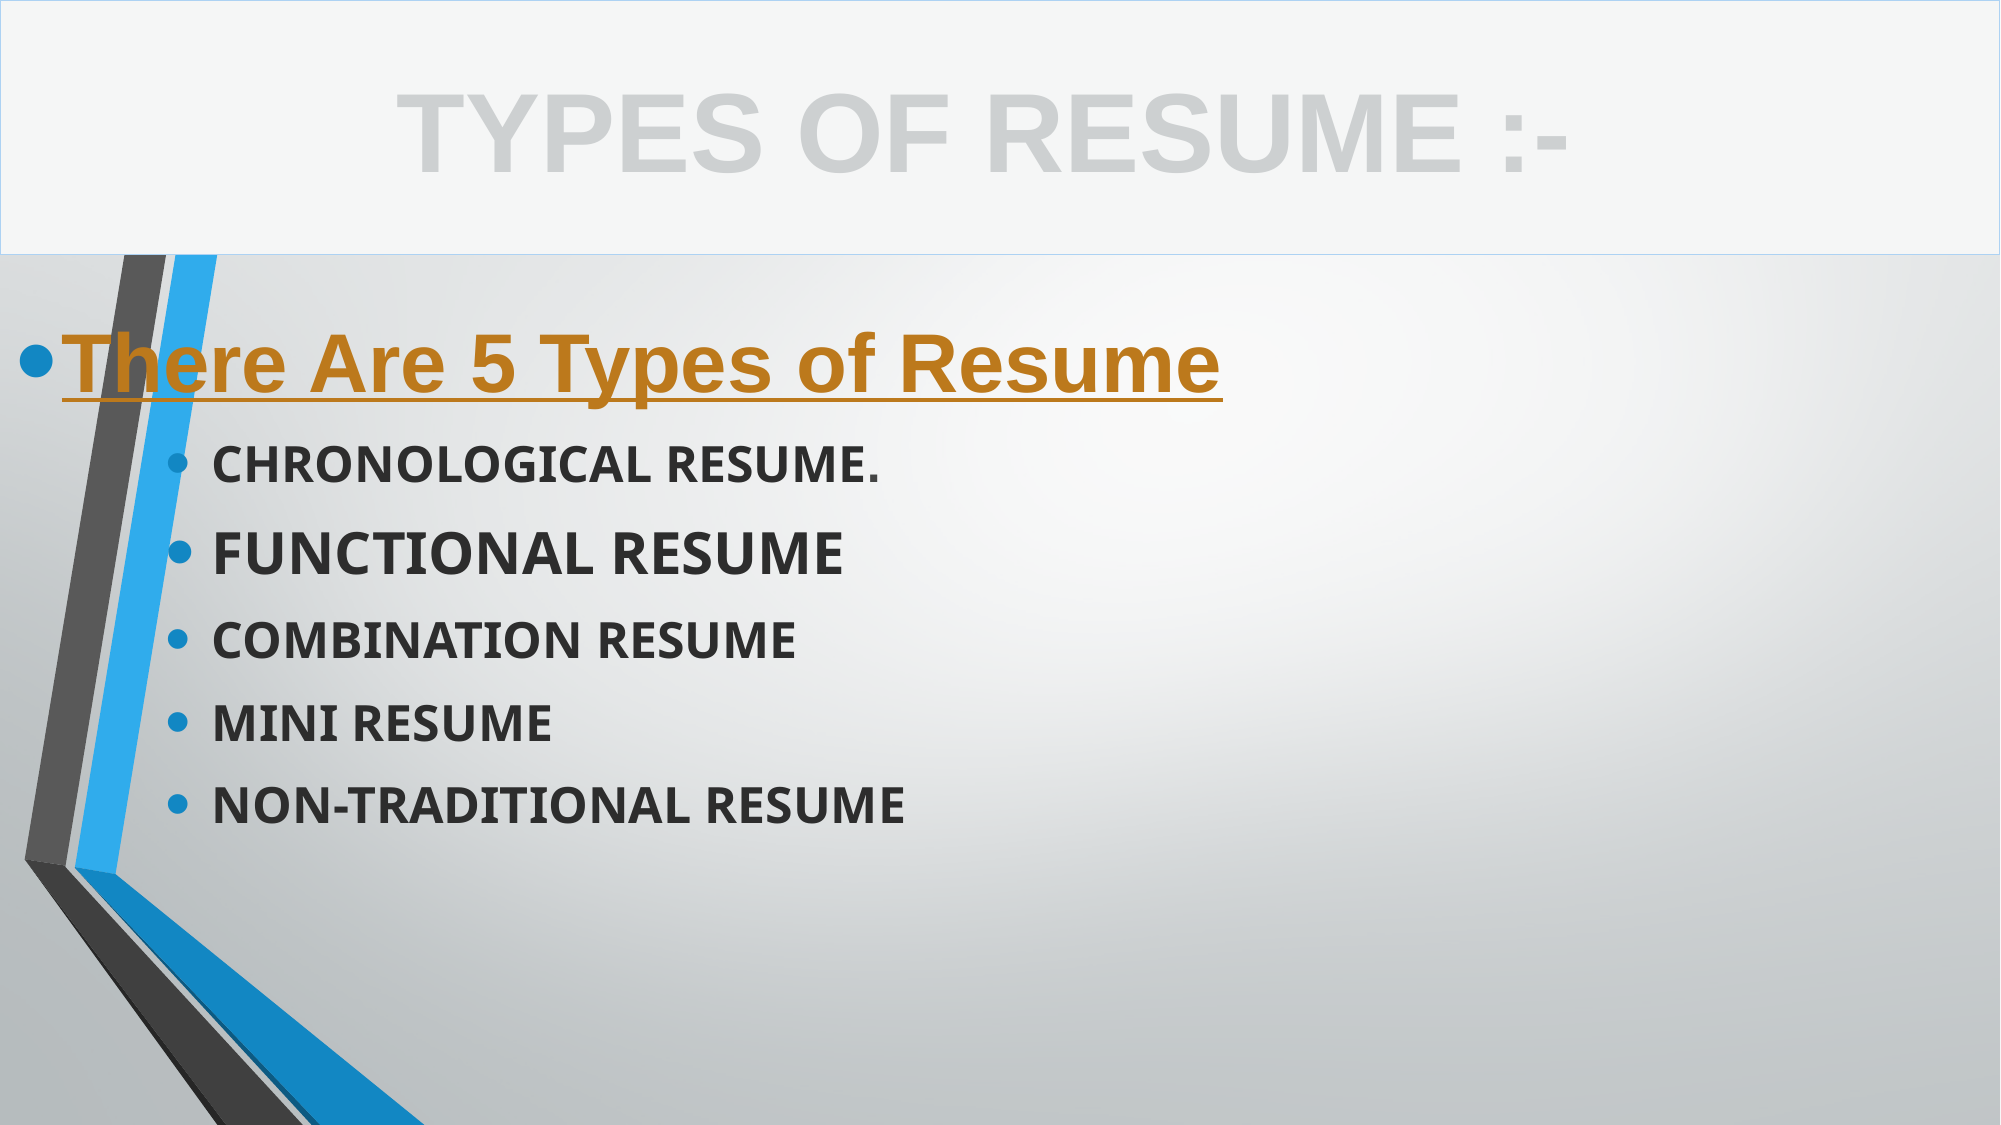

# TYPES OF RESUME :-
There Are 5 Types of Resume
CHRONOLOGICAL RESUME.
FUNCTIONAL RESUME
COMBINATION RESUME
MINI RESUME
NON-TRADITIONAL RESUME